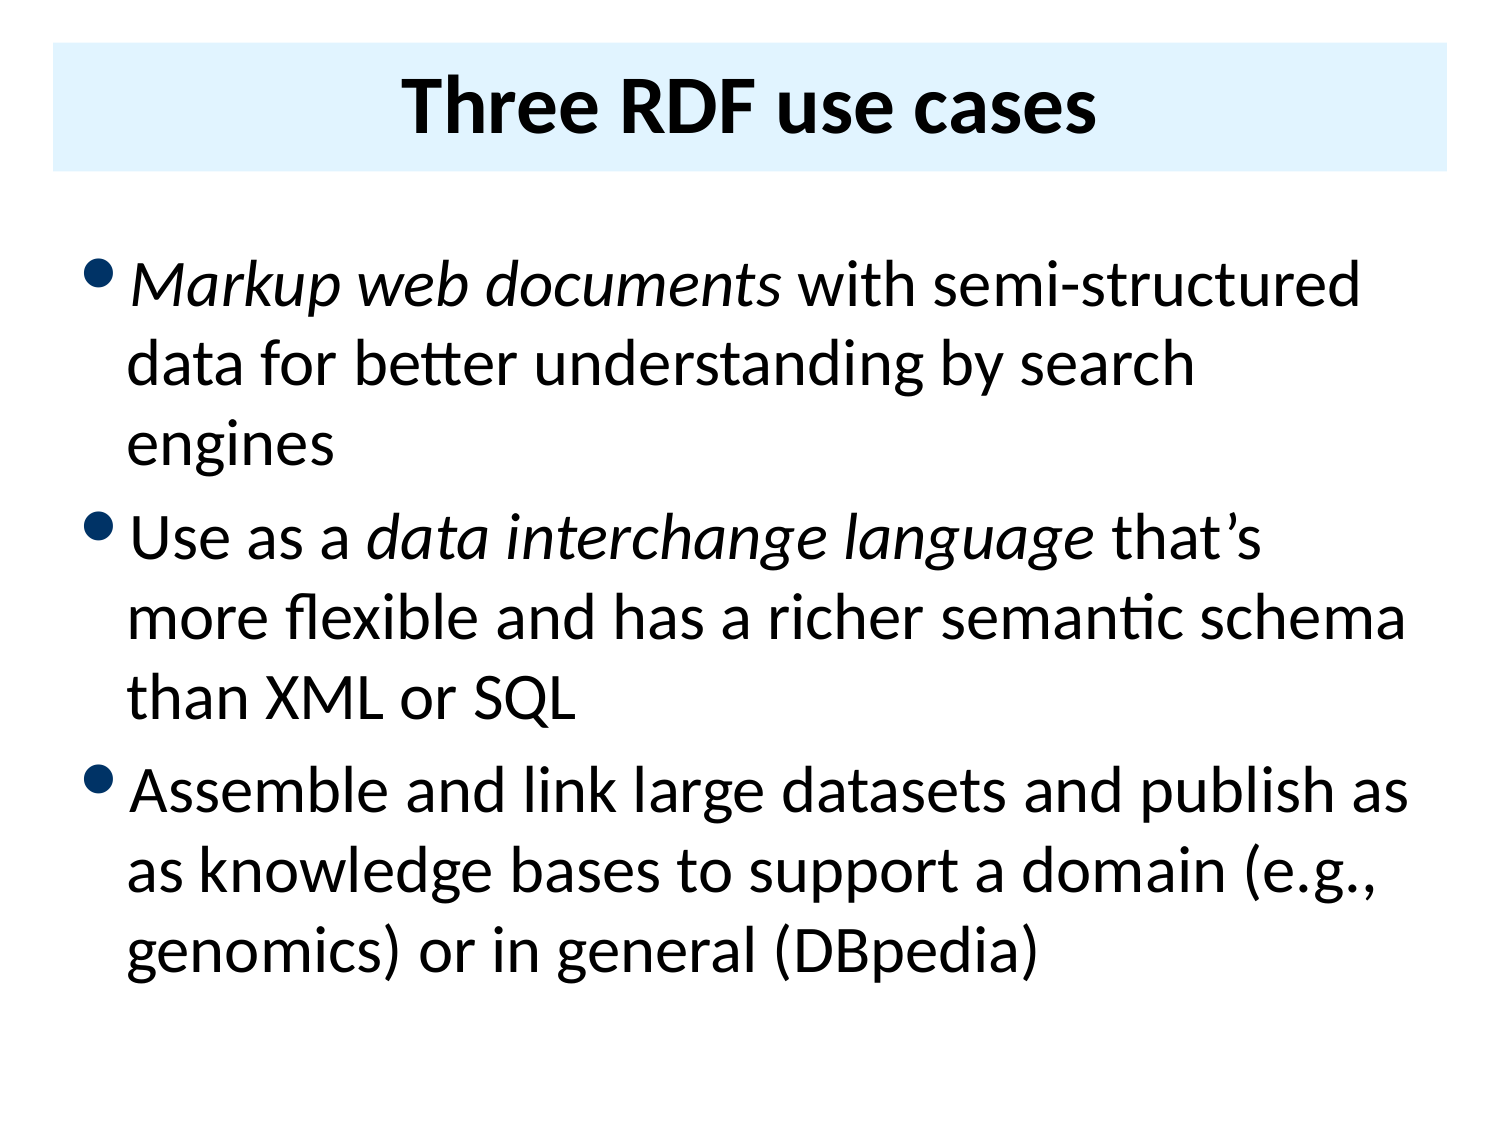

# Three RDF use cases
Markup web documents with semi-structured data for better understanding by search engines
Use as a data interchange language that’s more flexible and has a richer semantic schema than XML or SQL
Assemble and link large datasets and publish as as knowledge bases to support a domain (e.g., genomics) or in general (DBpedia)